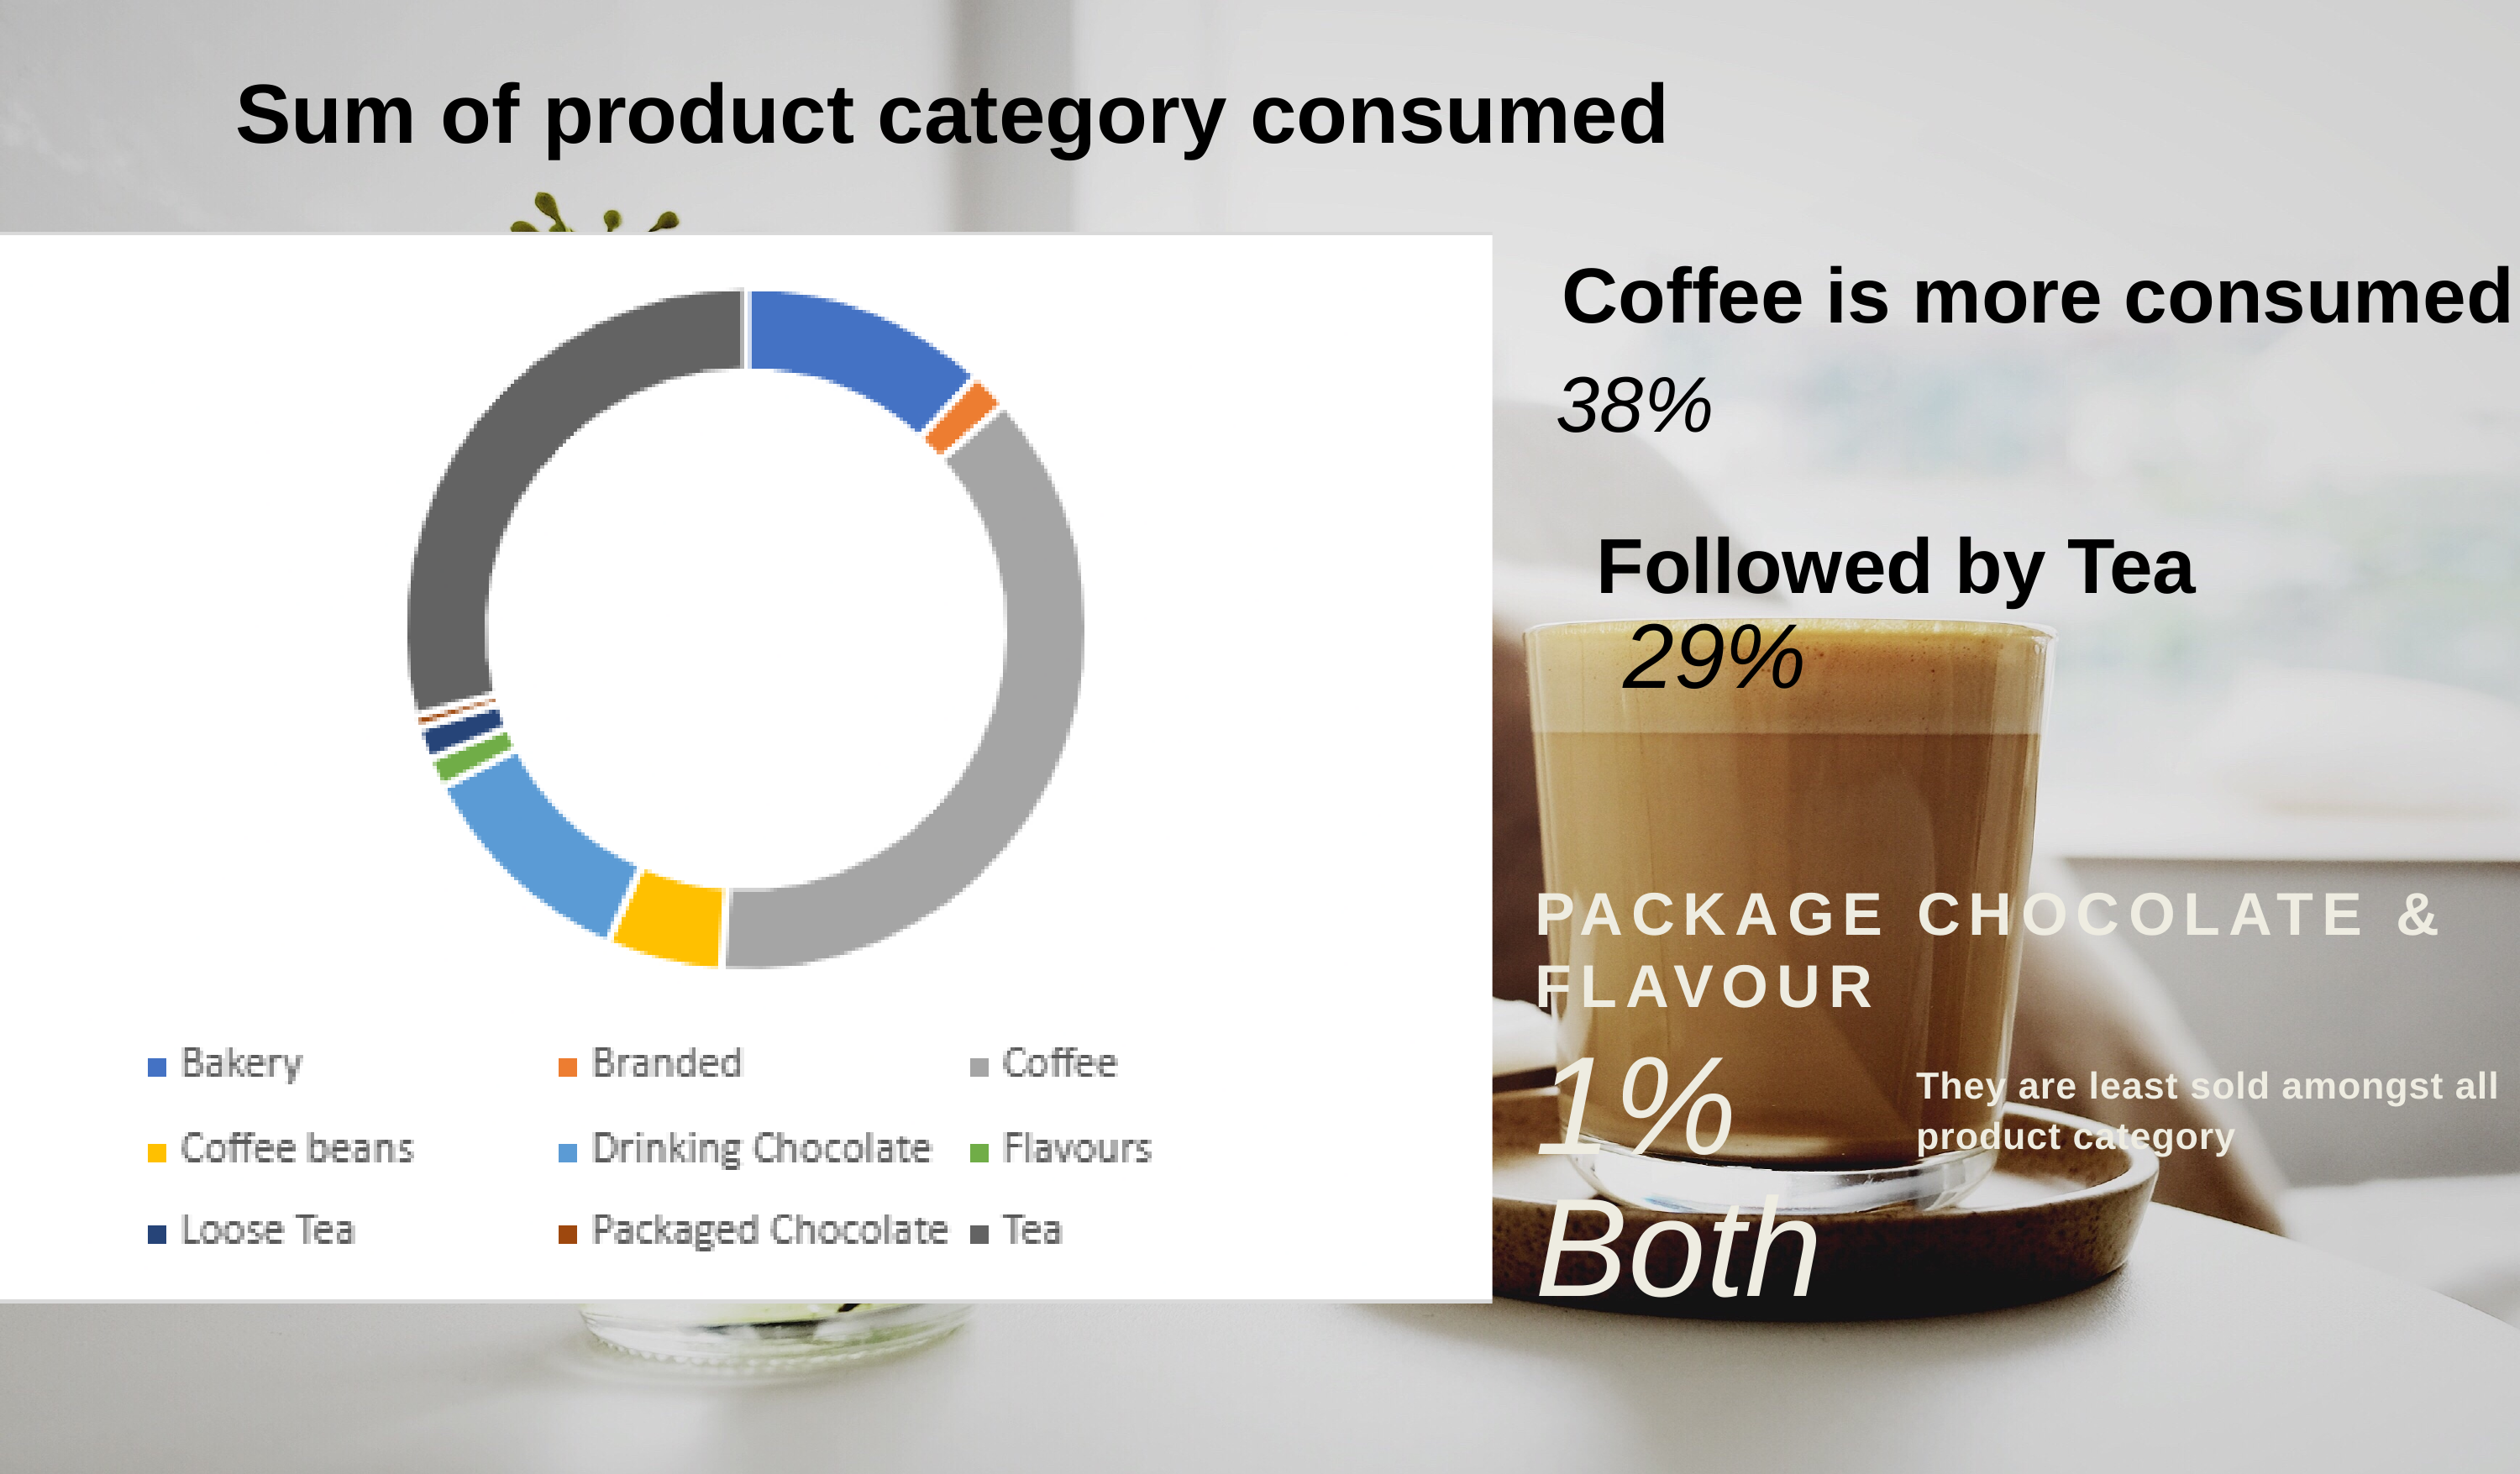

Sum of product category consumed

Coffee is more consumed

38%
Followed by Tea
29%
PACKAGE CHOCOLATE & FLAVOUR
1%
Both
They are least sold amongst all product category